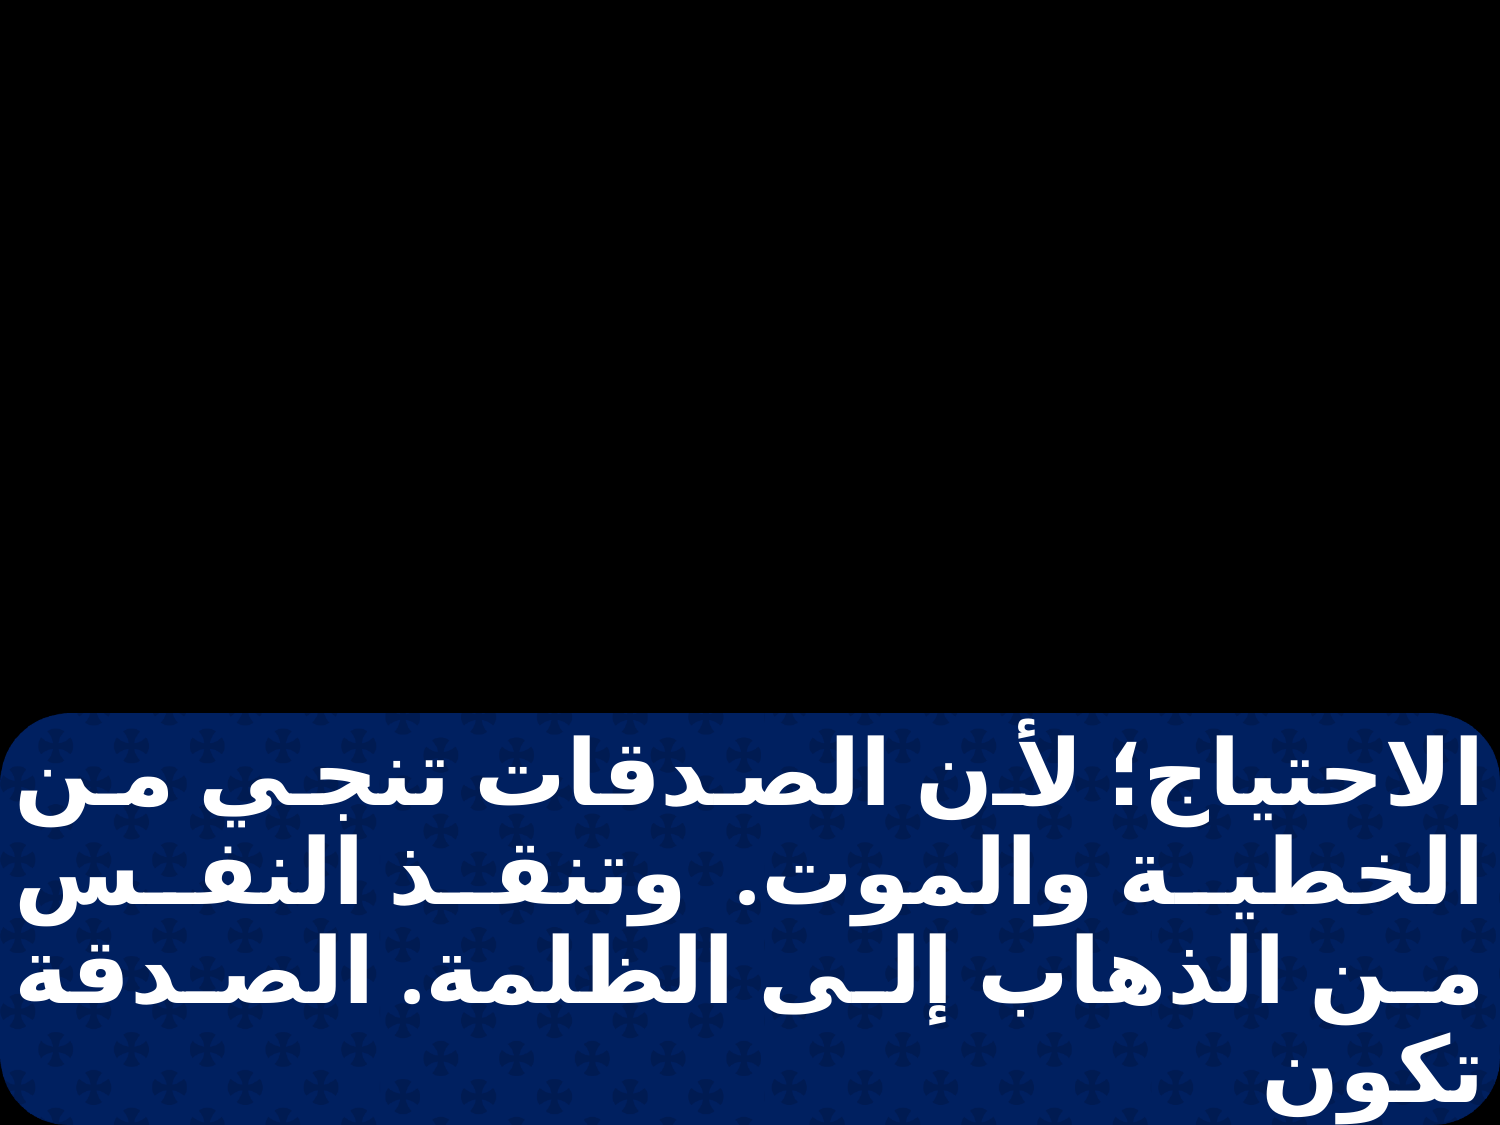

الاحتياج؛ لأن الصدقات تنجي من الخطية والموت.  وتنقذ النفس من الذهاب إلى الظلمة. الصدقة تكون